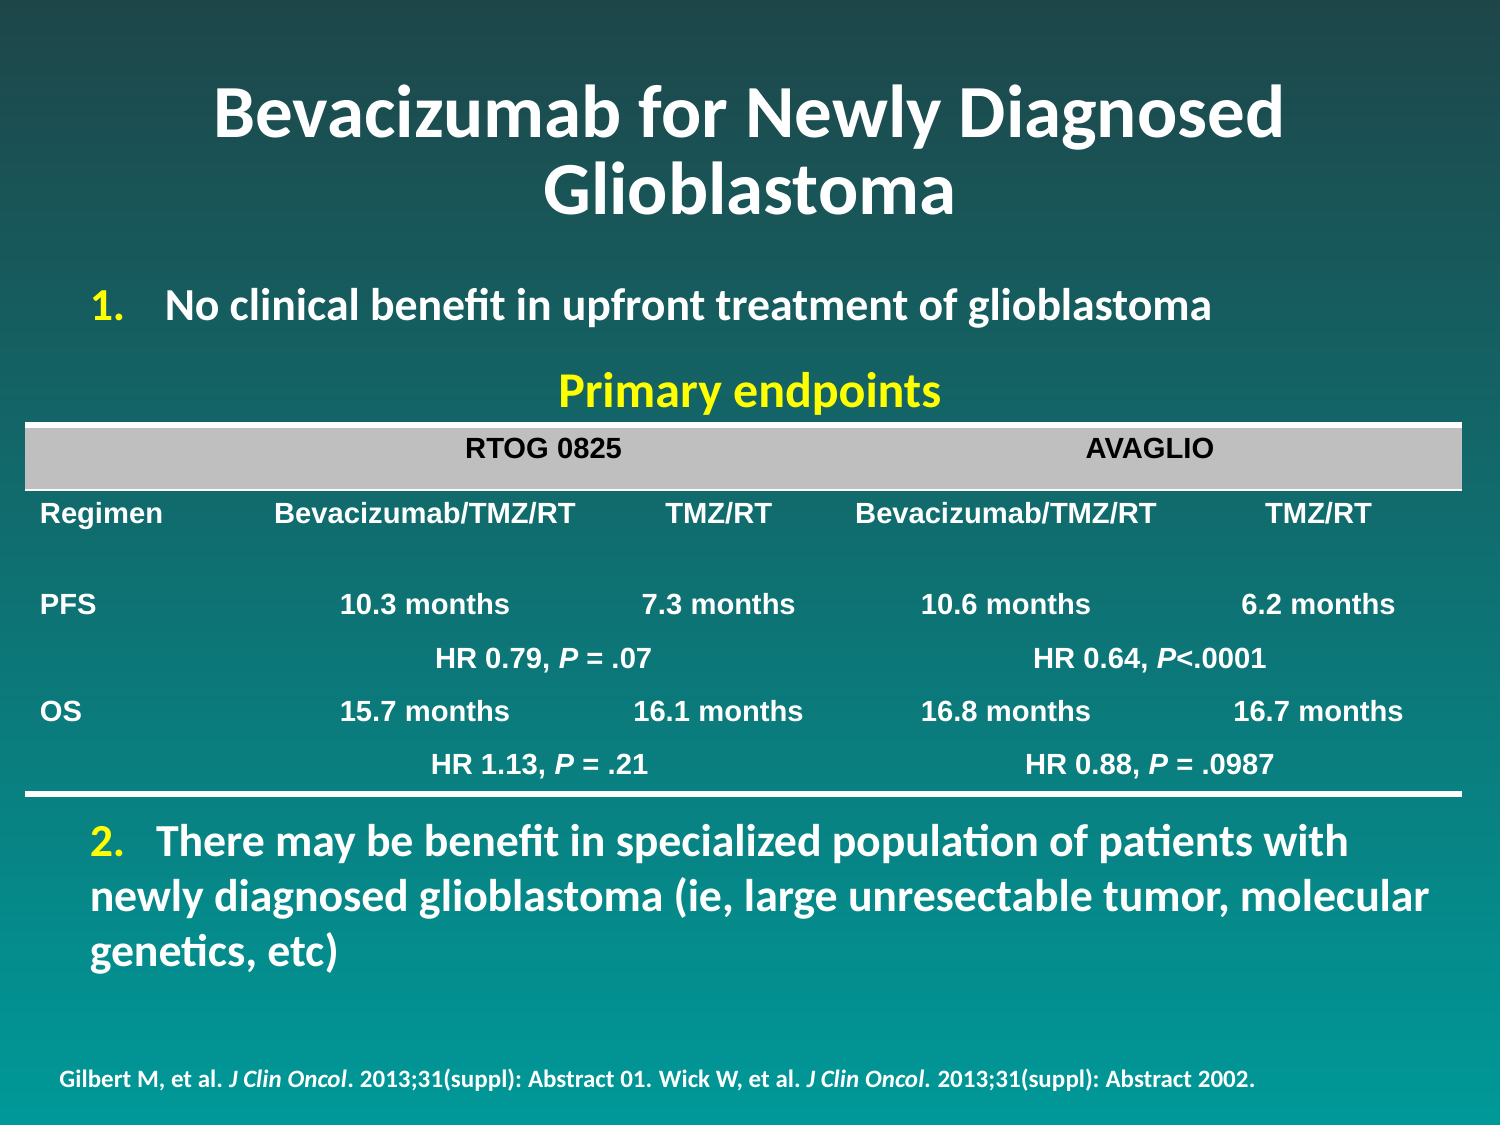

Bevacizumab for Newly Diagnosed Glioblastoma
No clinical benefit in upfront treatment of glioblastoma
Primary endpoints
|  | RTOG 0825 |  | AVAGLIO |  |
| --- | --- | --- | --- | --- |
| Regimen | Bevacizumab/TMZ/RT | TMZ/RT | Bevacizumab/TMZ/RT | TMZ/RT |
| PFS | 10.3 months | 7.3 months | 10.6 months | 6.2 months |
|  | HR 0.79, P = .07 |  | HR 0.64, P<.0001 |  |
| OS | 15.7 months | 16.1 months | 16.8 months | 16.7 months |
|  | HR 1.13, P = .21 |  | HR 0.88, P = .0987 |  |
2.   There may be benefit in specialized population of patients with newly diagnosed glioblastoma (ie, large unresectable tumor, molecular genetics, etc)
Gilbert M, et al. J Clin Oncol. 2013;31(suppl): Abstract 01. Wick W, et al. J Clin Oncol. 2013;31(suppl): Abstract 2002.